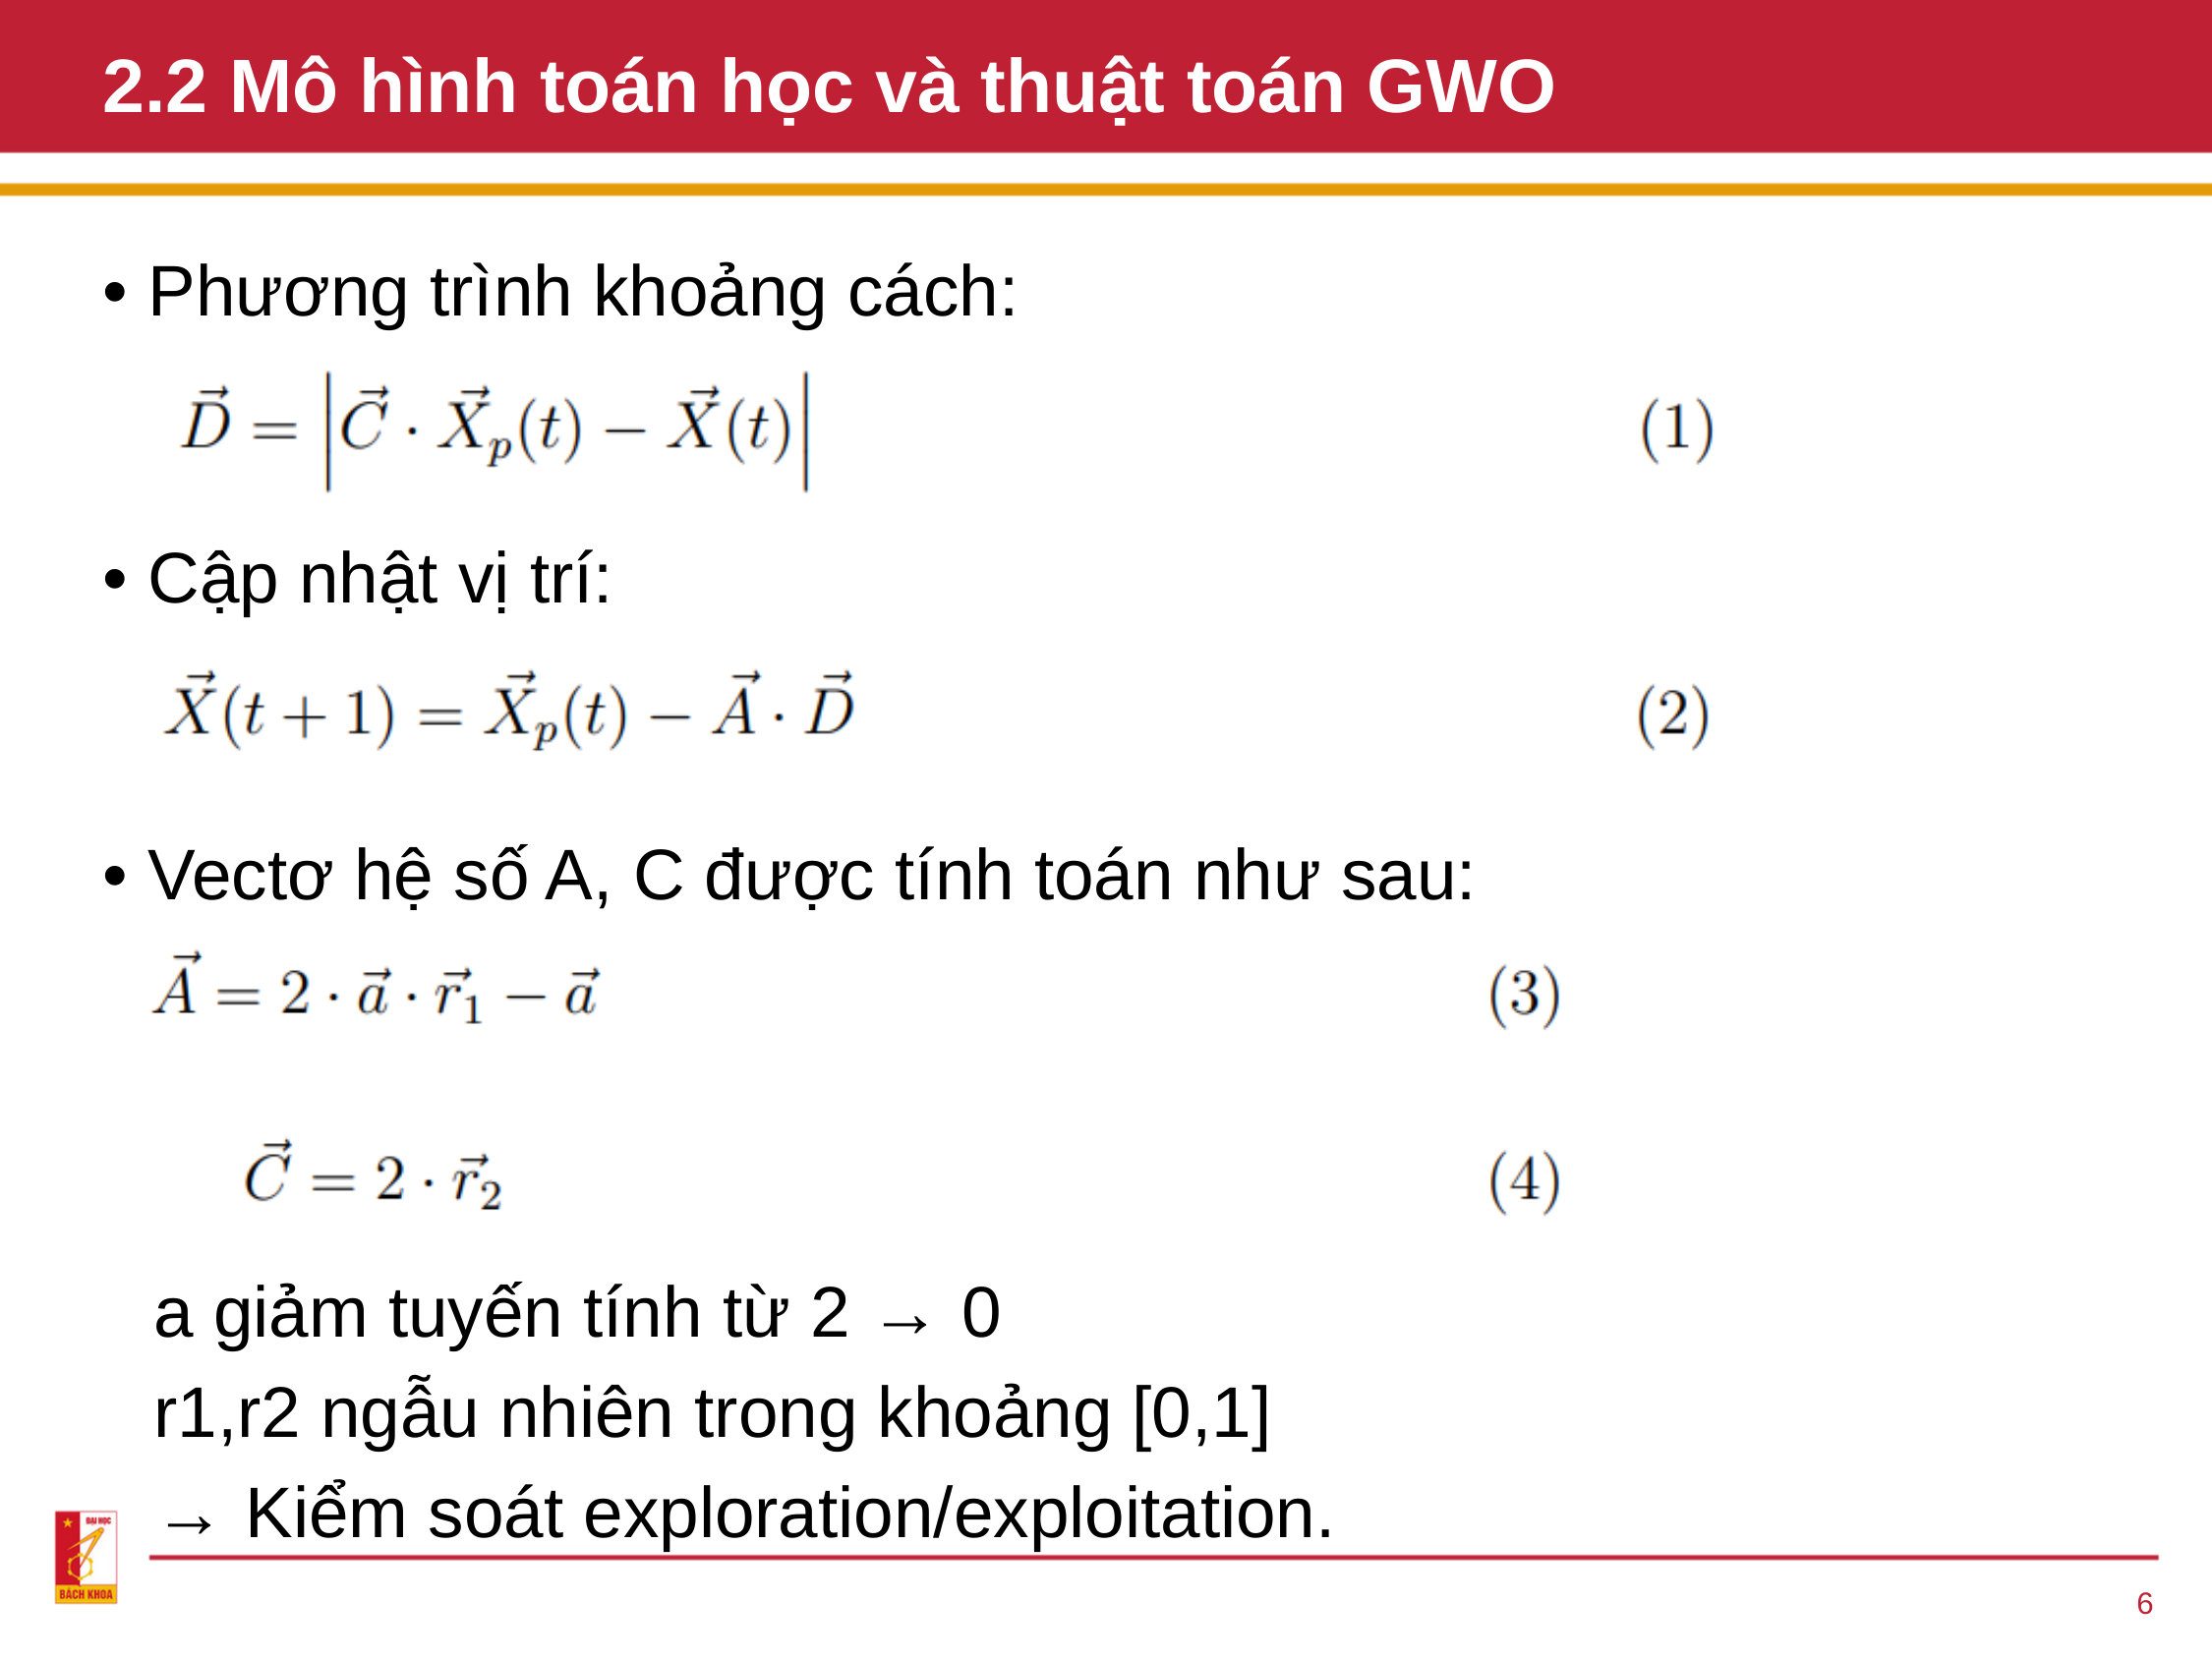

2.2 Mô hình toán học và thuật toán GWO
• Phương trình khoảng cách:

• Cập nhật vị trí:

• Vectơ hệ số A, C được tính toán như sau:

a giảm tuyến tính từ 2 → 0
r1,r2 ngẫu nhiên trong khoảng [0,1]
→ Kiểm soát exploration/exploitation.
6